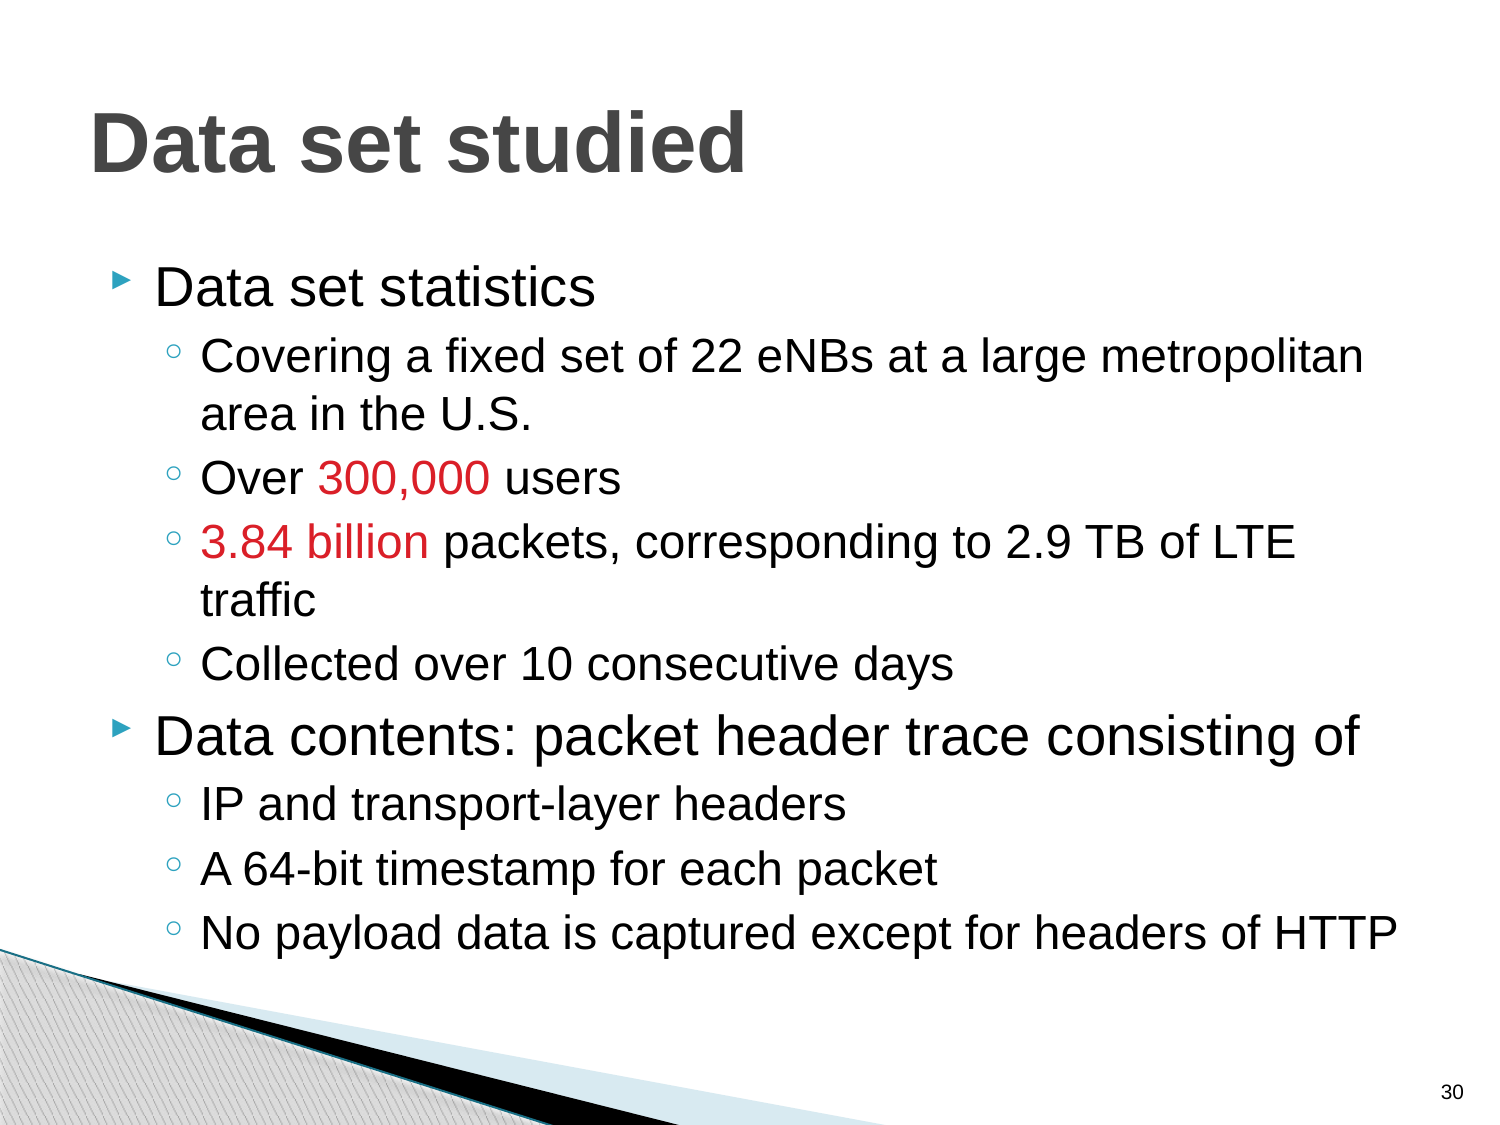

# Data set studied
Data set statistics
Covering a fixed set of 22 eNBs at a large metropolitan area in the U.S.
Over 300,000 users
3.84 billion packets, corresponding to 2.9 TB of LTE traffic
Collected over 10 consecutive days
Data contents: packet header trace consisting of
IP and transport-layer headers
A 64-bit timestamp for each packet
No payload data is captured except for headers of HTTP
30